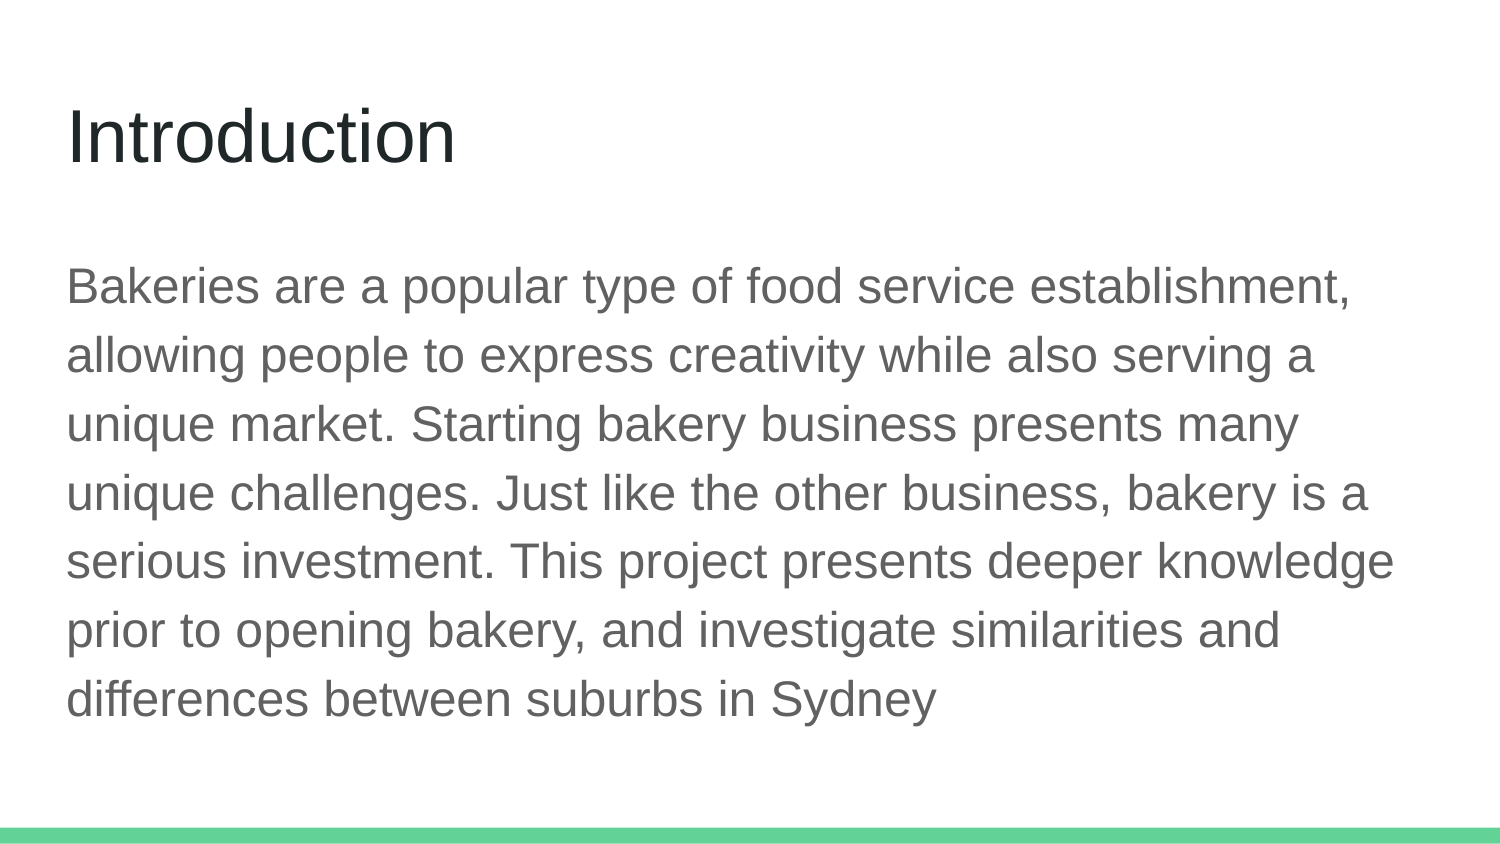

# Introduction
Bakeries are a popular type of food service establishment, allowing people to express creativity while also serving a unique market. Starting bakery business presents many unique challenges. Just like the other business, bakery is a serious investment. This project presents deeper knowledge prior to opening bakery, and investigate similarities and differences between suburbs in Sydney